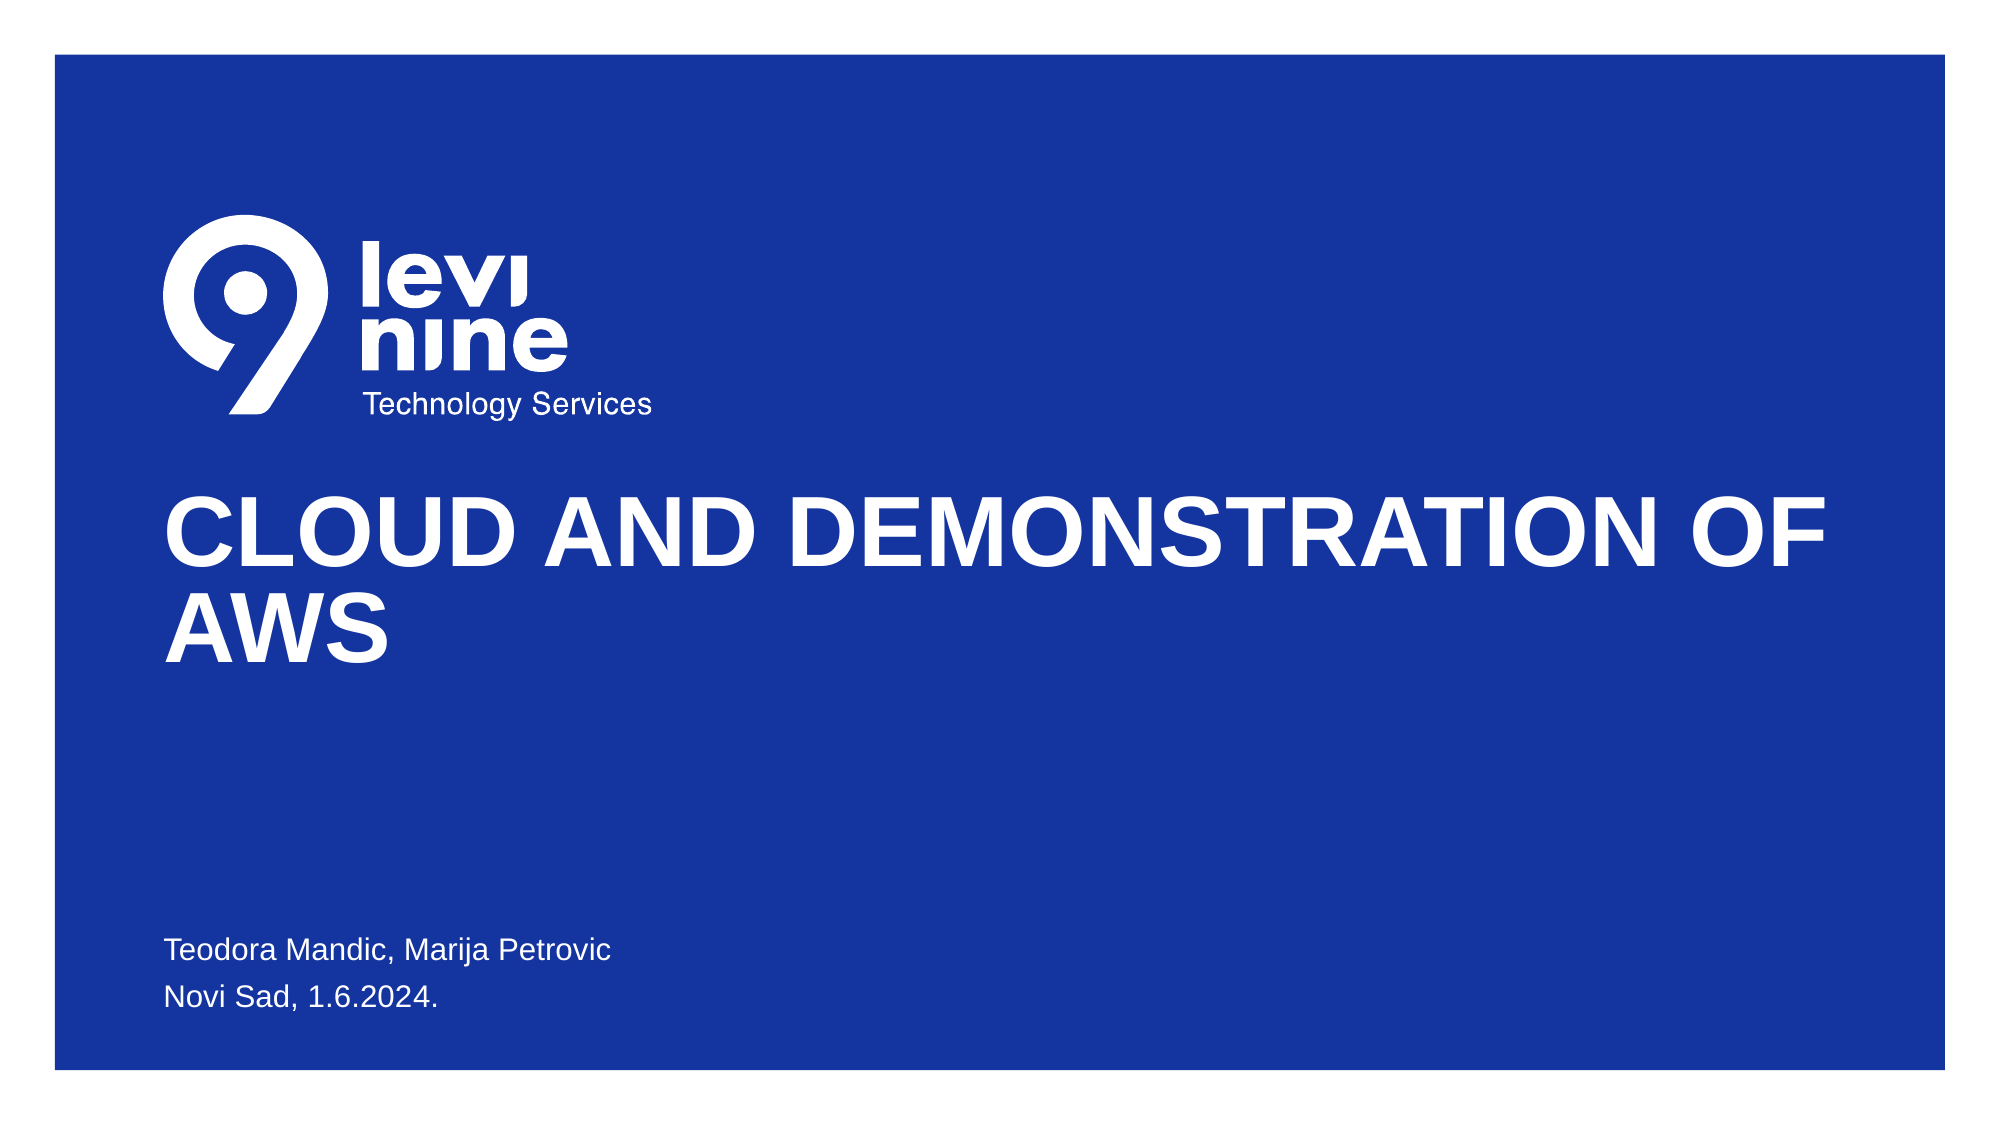

# Cloud and demonstration of AWS
Teodora Mandic, Marija Petrovic
Novi Sad, 1.6.2024.